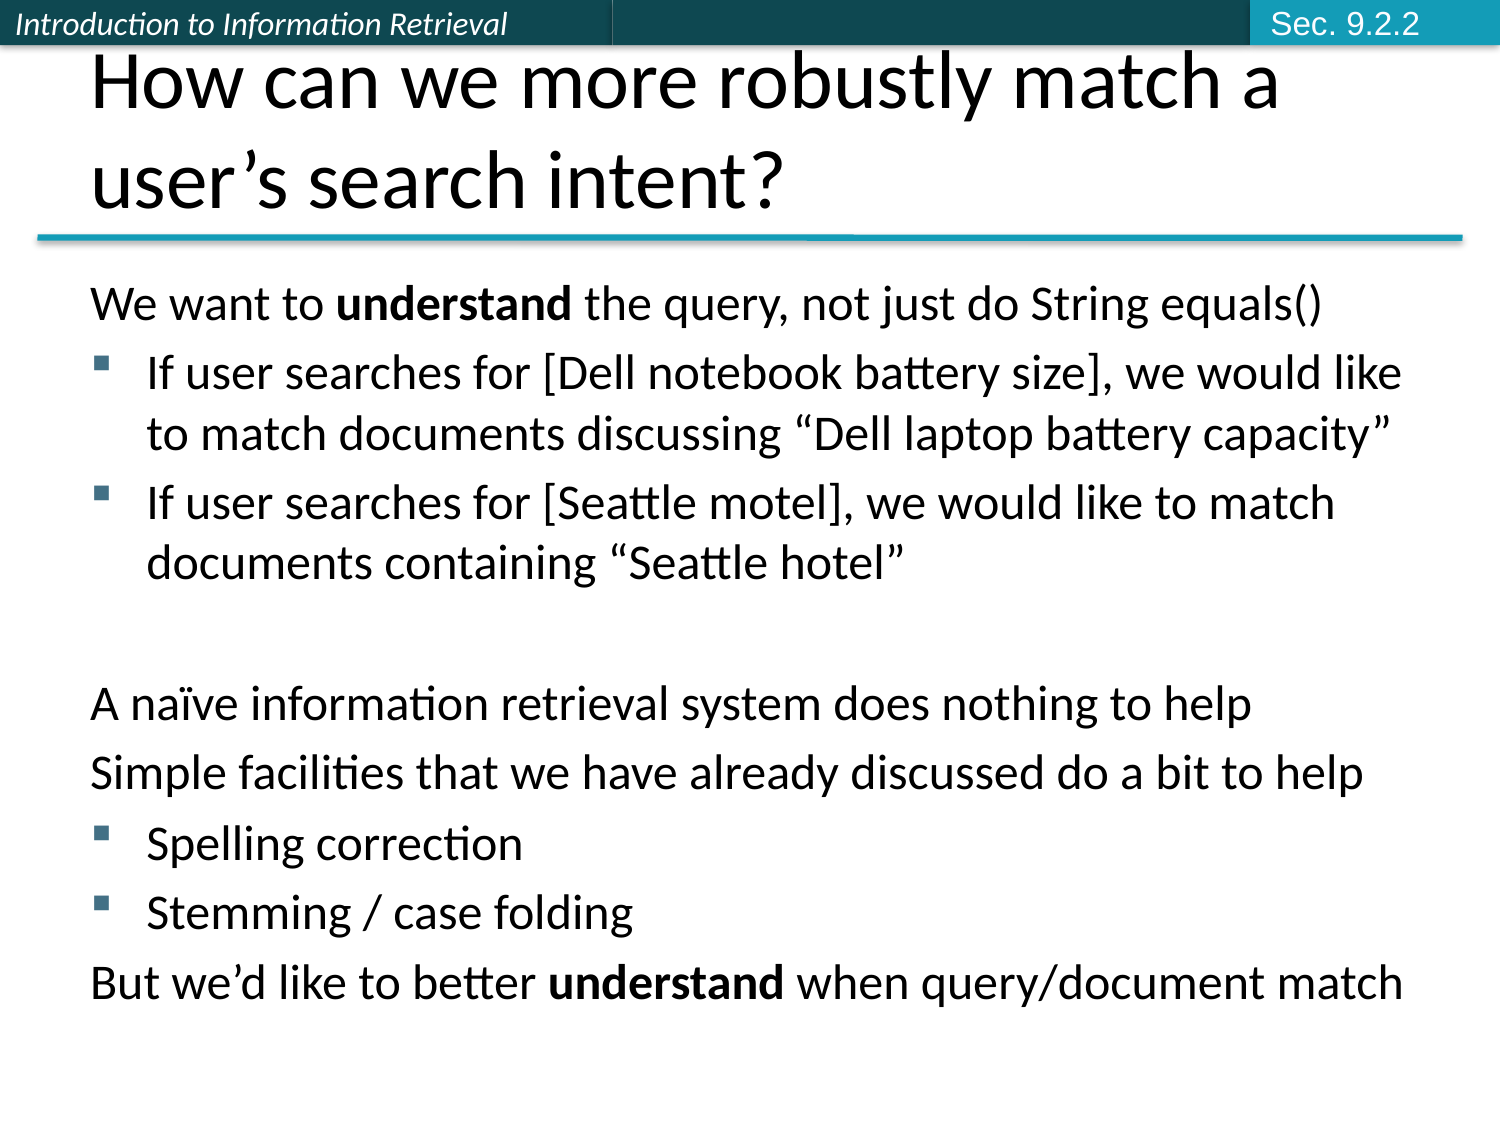

Sec. 9.2.2
# How can we more robustly match a user’s search intent?
We want to understand the query, not just do String equals()
If user searches for [Dell notebook battery size], we would like to match documents discussing “Dell laptop battery capacity”
If user searches for [Seattle motel], we would like to match documents containing “Seattle hotel”

A naïve information retrieval system does nothing to help
Simple facilities that we have already discussed do a bit to help
Spelling correction
Stemming / case folding
But we’d like to better understand when query/document match